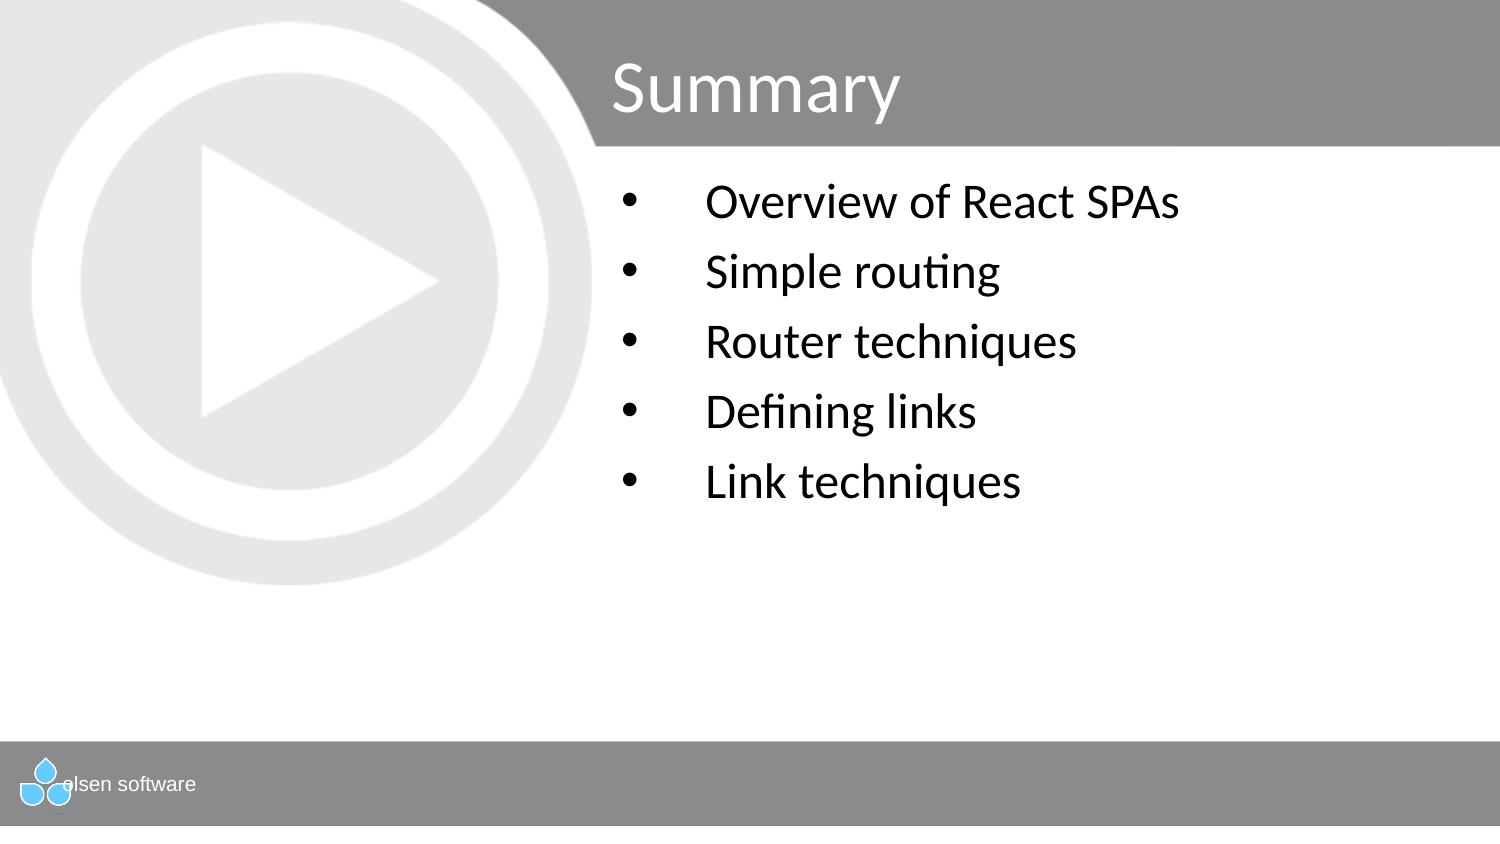

# Summary
Overview of React SPAs
Simple routing
Router techniques
Defining links
Link techniques